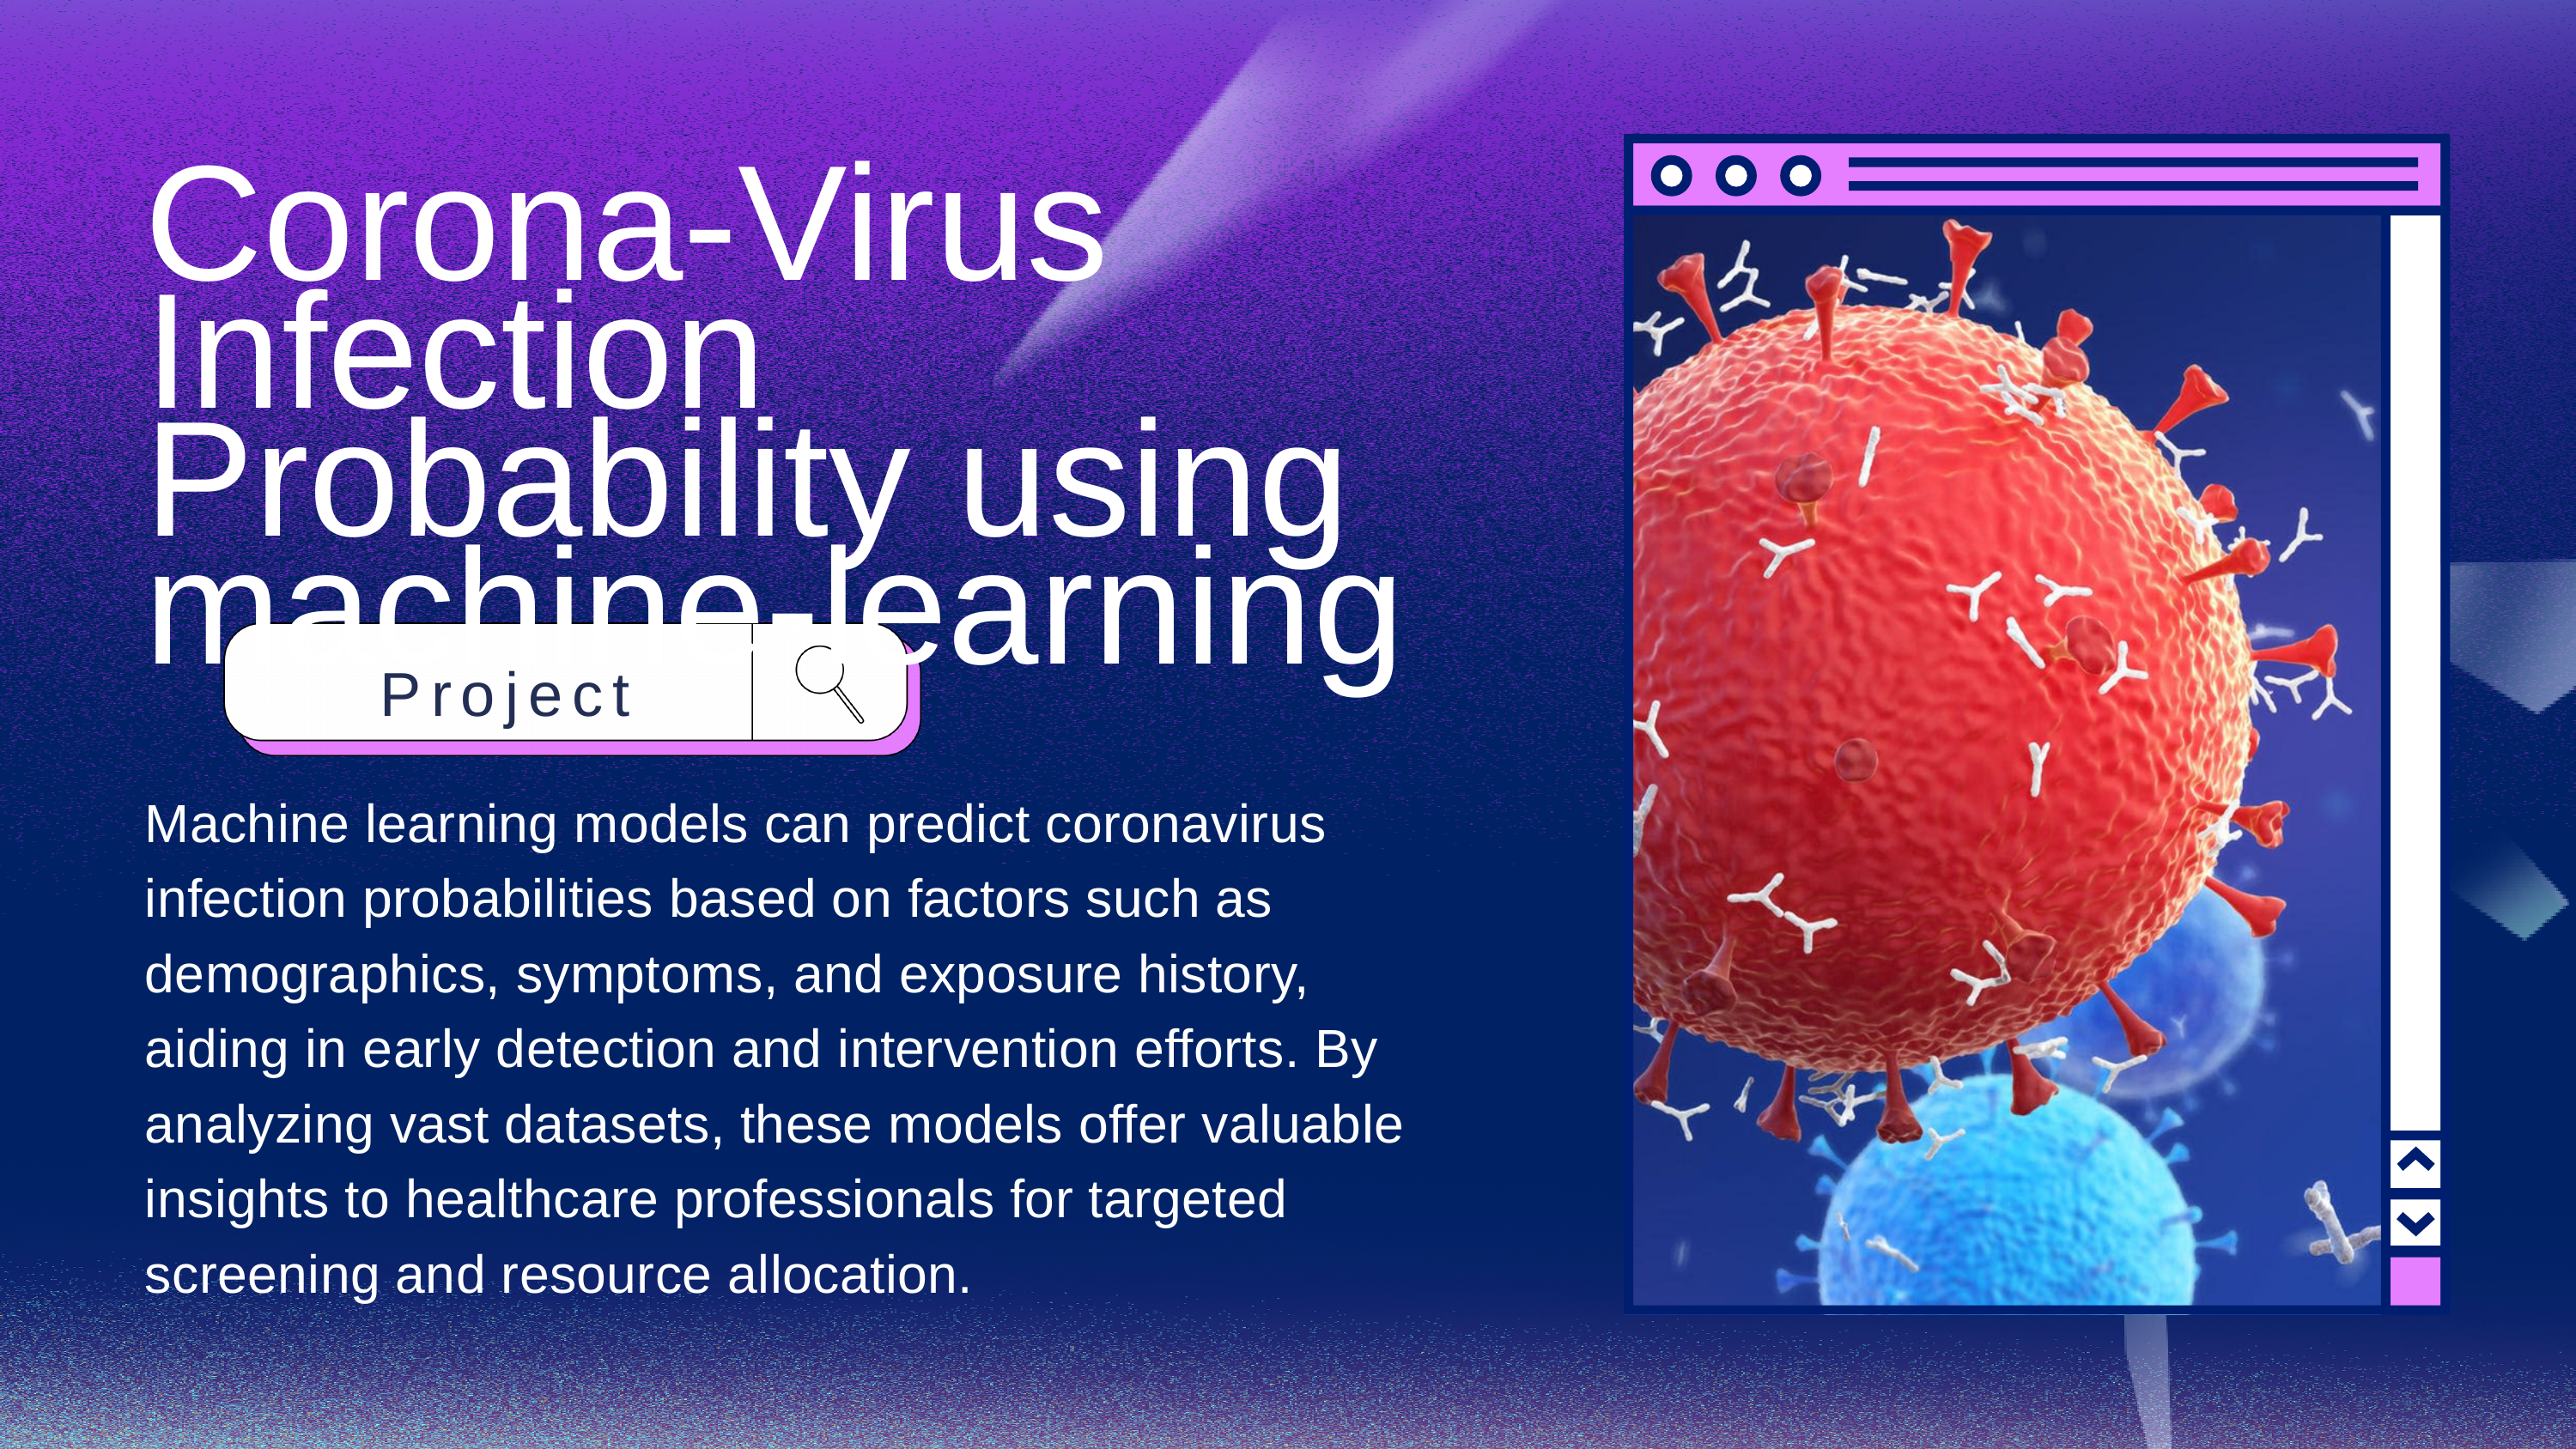

Corona-Virus Infection Probability using machine-learning

Project
Machine learning models can predict coronavirus infection probabilities based on factors such as demographics, symptoms, and exposure history, aiding in early detection and intervention efforts. By analyzing vast datasets, these models offer valuable insights to healthcare professionals for targeted screening and resource allocation.